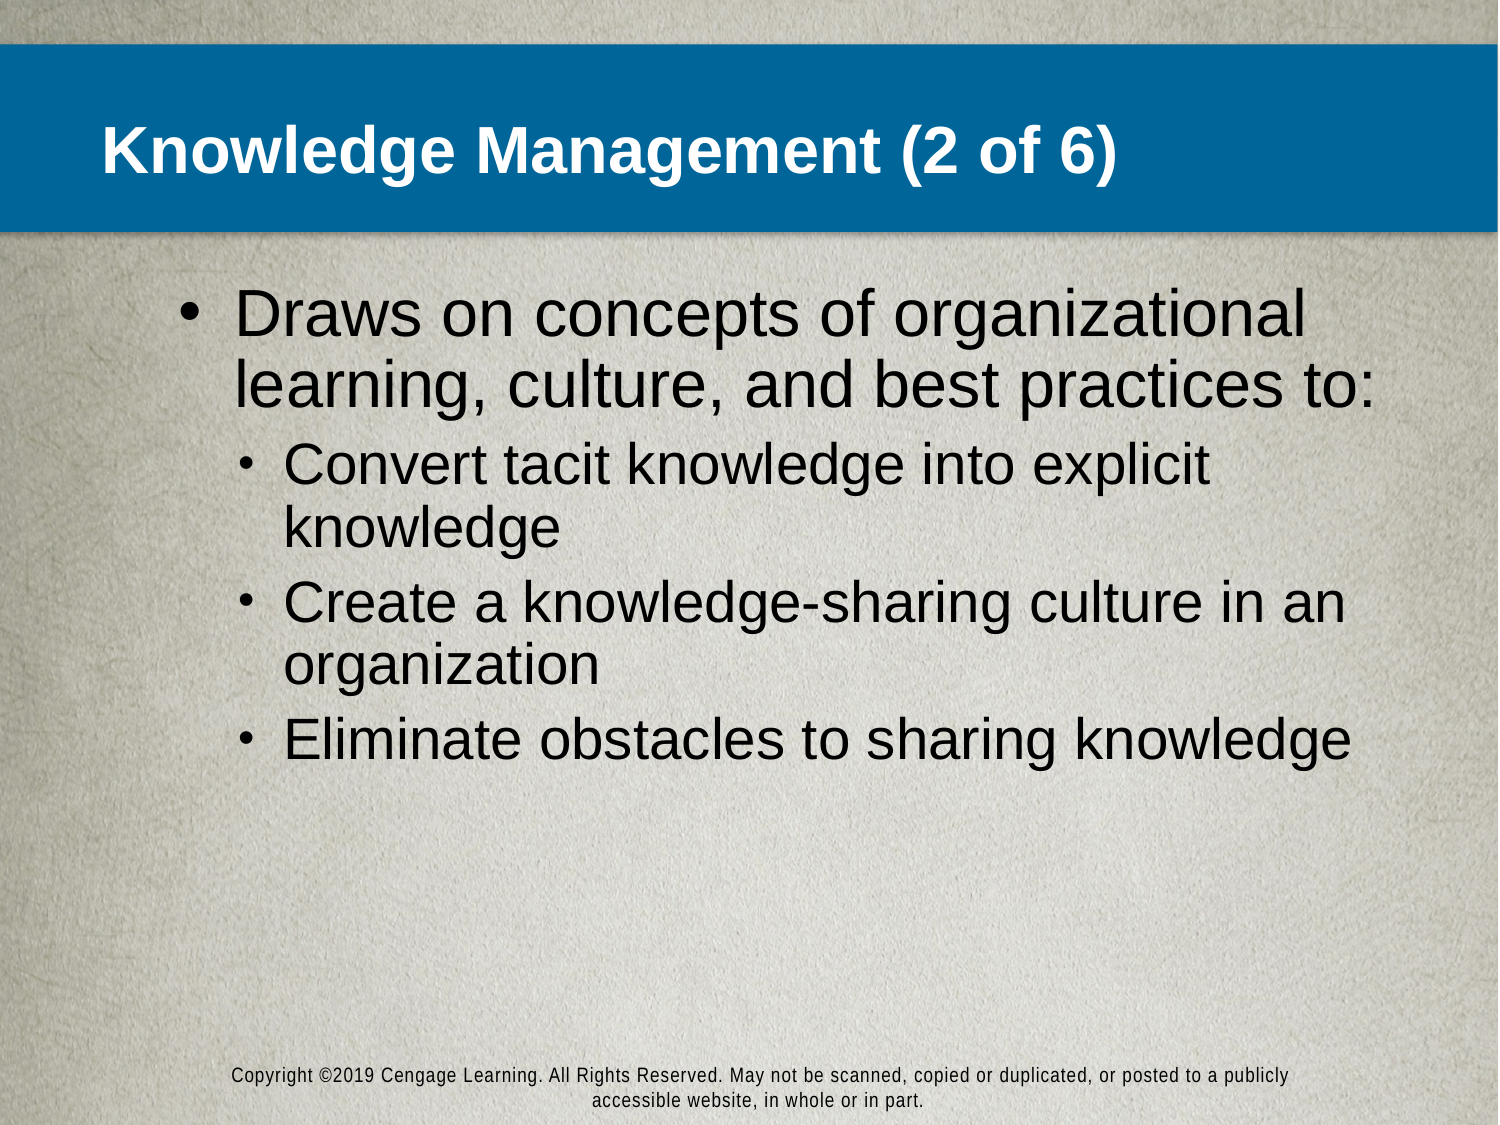

# Knowledge Management (2 of 6)
Draws on concepts of organizational learning, culture, and best practices to:
Convert tacit knowledge into explicit knowledge
Create a knowledge-sharing culture in an organization
Eliminate obstacles to sharing knowledge